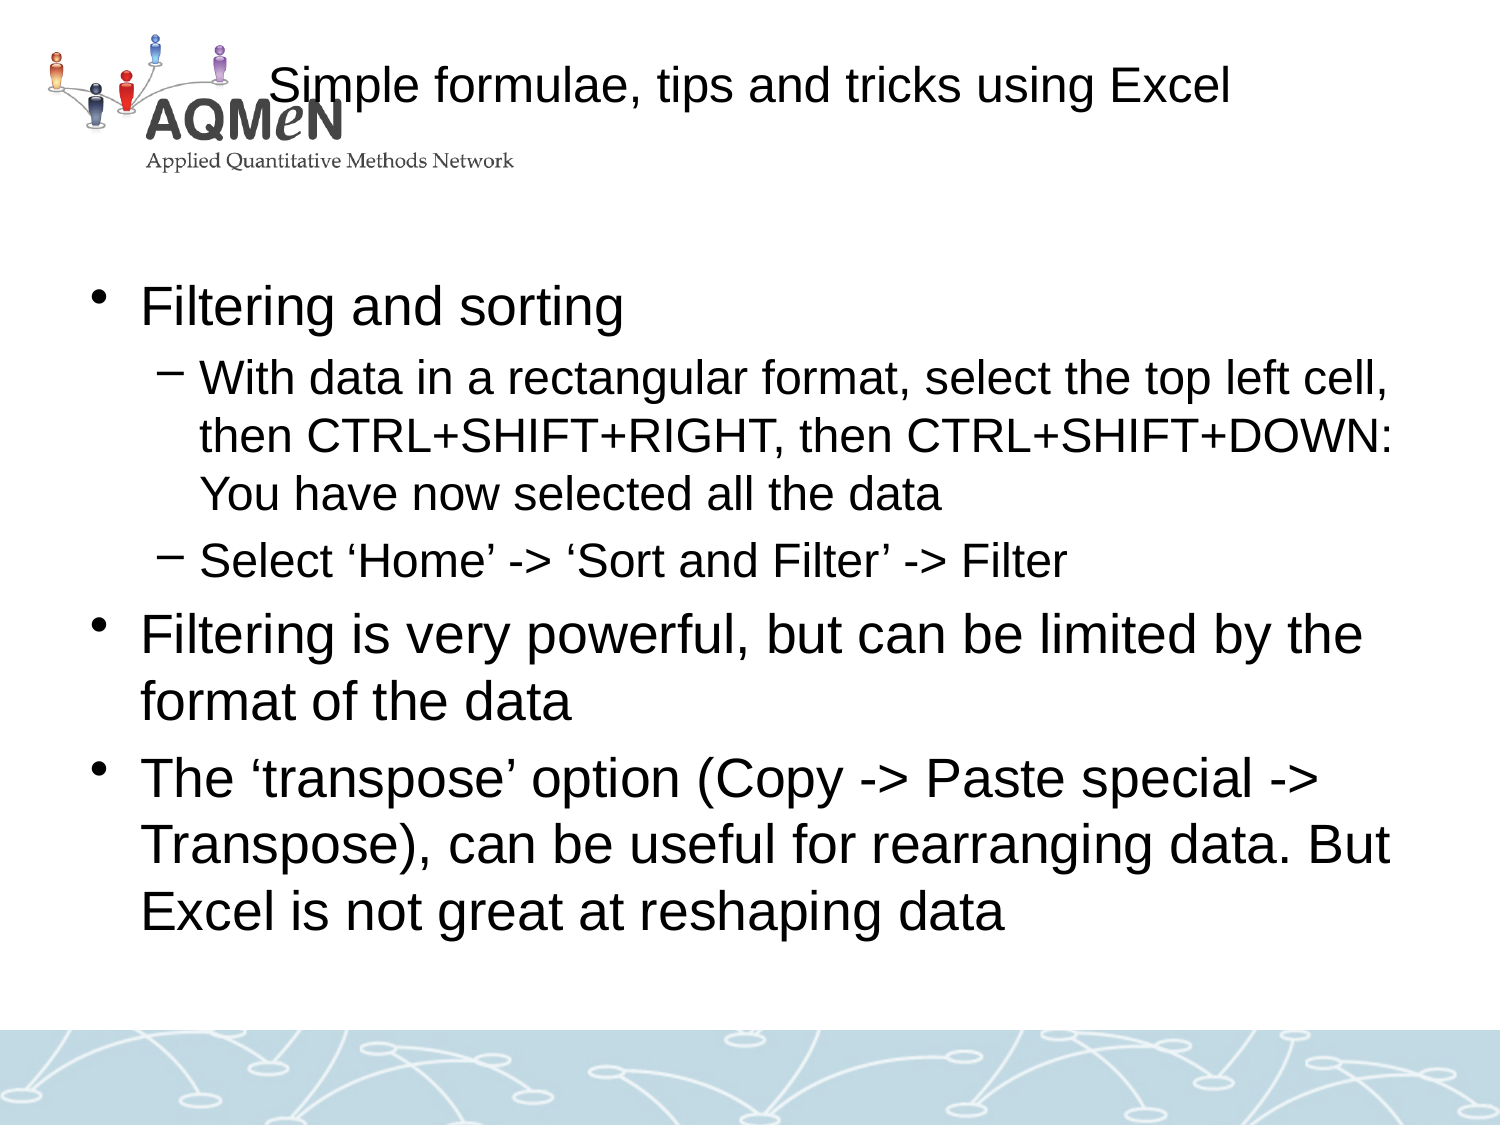

# Simple formulae, tips and tricks using Excel
Filtering and sorting
With data in a rectangular format, select the top left cell, then CTRL+SHIFT+RIGHT, then CTRL+SHIFT+DOWN: You have now selected all the data
Select ‘Home’ -> ‘Sort and Filter’ -> Filter
Filtering is very powerful, but can be limited by the format of the data
The ‘transpose’ option (Copy -> Paste special -> Transpose), can be useful for rearranging data. But Excel is not great at reshaping data